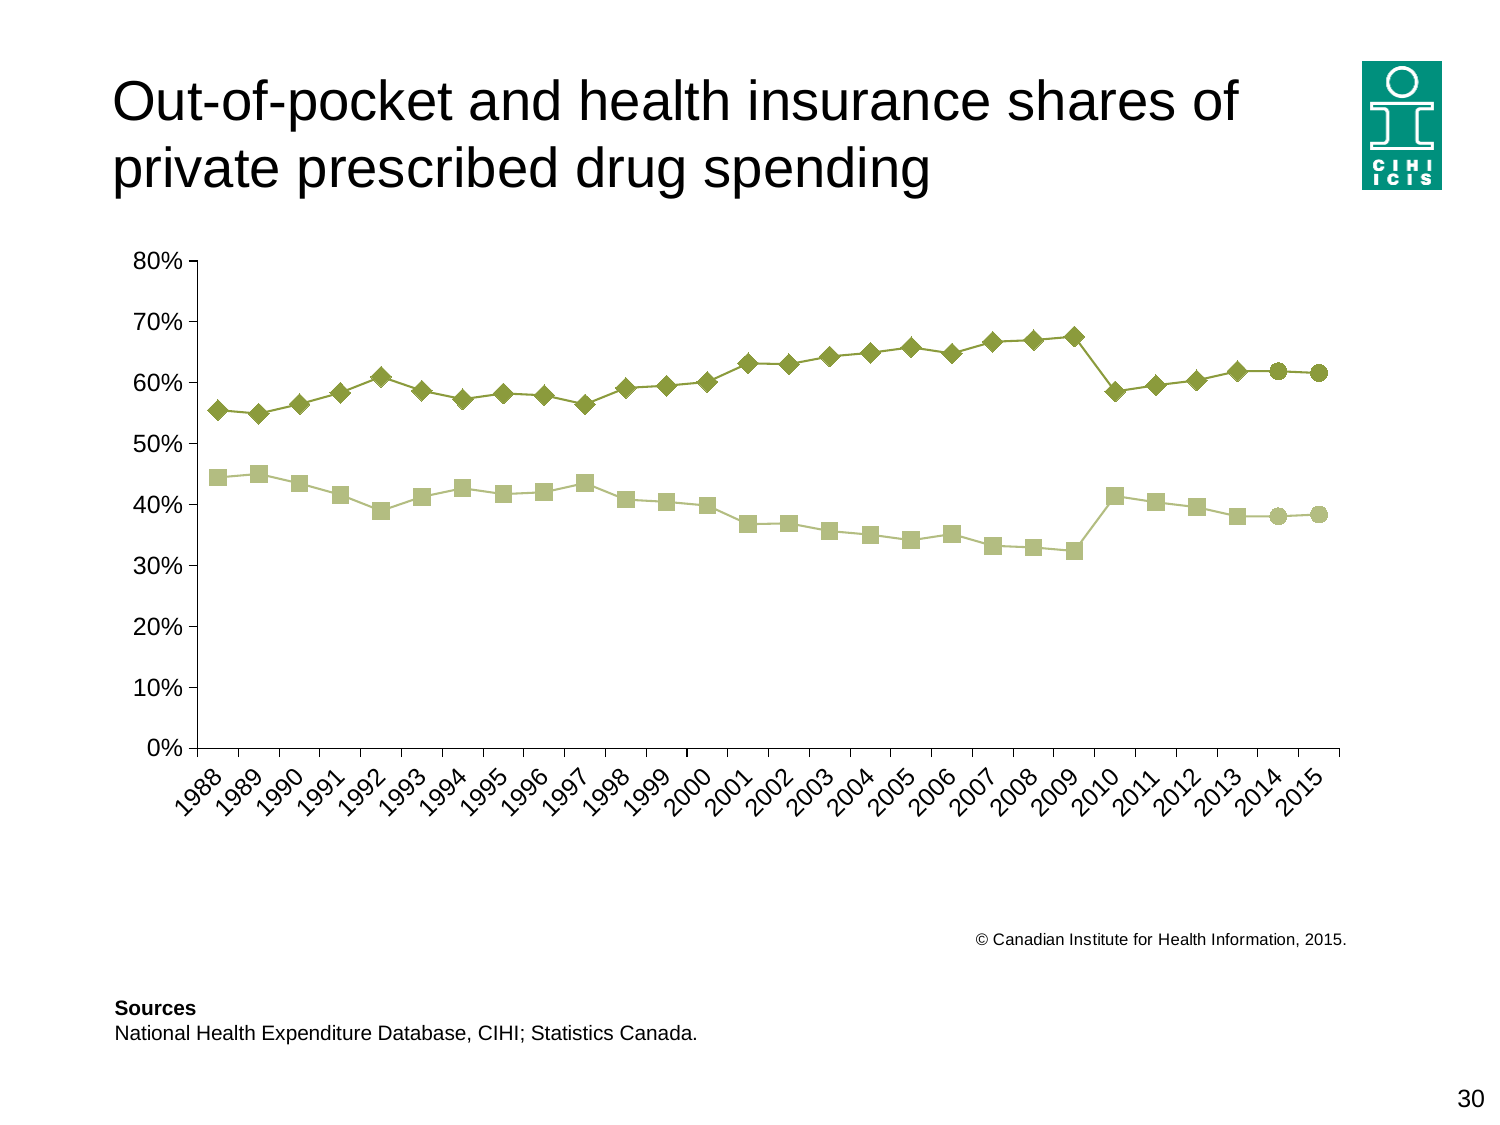

# Out-of-pocket and health insurance shares of private prescribed drug spending

### Chart

| Category | Private health insurance | Household (out of pocket) | Forecast |
|---|---|---|---|
| 1988 | 0.555273191023366 | 0.4447268089766339 | None |
| 1989 | 0.5494595920512116 | 0.4505404079487883 | None |
| 1990 | 0.5650982679842728 | 0.4349017320157273 | None |
| 1991 | 0.5837177197241646 | 0.4162822802758354 | None |
| 1992 | 0.6100235724065951 | 0.38997642759340484 | None |
| 1993 | 0.5870873127796556 | 0.41291268722034435 | None |
| 1994 | 0.5730936489774064 | 0.42690635102259356 | None |
| 1995 | 0.5826171401973108 | 0.41738285980268913 | None |
| 1996 | 0.5795593547647933 | 0.4204406452352067 | None |
| 1997 | 0.5645912422352298 | 0.43540875776477 | None |
| 1998 | 0.591623507642852 | 0.40837649235714796 | None |
| 1999 | 0.5953565525114239 | 0.40464344748857606 | None |
| 2000 | 0.6014286147818412 | 0.3985713852181588 | None |
| 2001 | 0.6320249397954021 | 0.3679750602045979 | None |
| 2002 | 0.630605303296694 | 0.3693946967033061 | None |
| 2003 | 0.6433394875641767 | 0.35666051243582336 | None |
| 2004 | 0.6492830387609266 | 0.35071696123907337 | None |
| 2005 | 0.6583697105361261 | 0.34163028946387386 | None |
| 2006 | 0.6481940778396296 | 0.3518059221603705 | None |
| 2007 | 0.6674286816266947 | 0.33257131837330534 | None |
| 2008 | 0.6701389409040287 | 0.3298610590959713 | None |
| 2009 | 0.6760132900350222 | 0.3239867099649778 | None |
| 2010 | 0.5857419601592836 | 0.41425803984071646 | None |
| 2011 | 0.5960396906394893 | 0.4039603093605107 | None |
| 2012 | 0.6040376068514187 | 0.3959623931485814 | None |
| 2013 | 0.6191716810711309 | 0.3808283189288692 | None |
| 2014 | 0.6191175675316607 | 0.38088243246833925 | None |
| 2015 | 0.6161077493350643 | 0.3838922506649357 | None |
Sources
National Health Expenditure Database, CIHI; Statistics Canada.
30